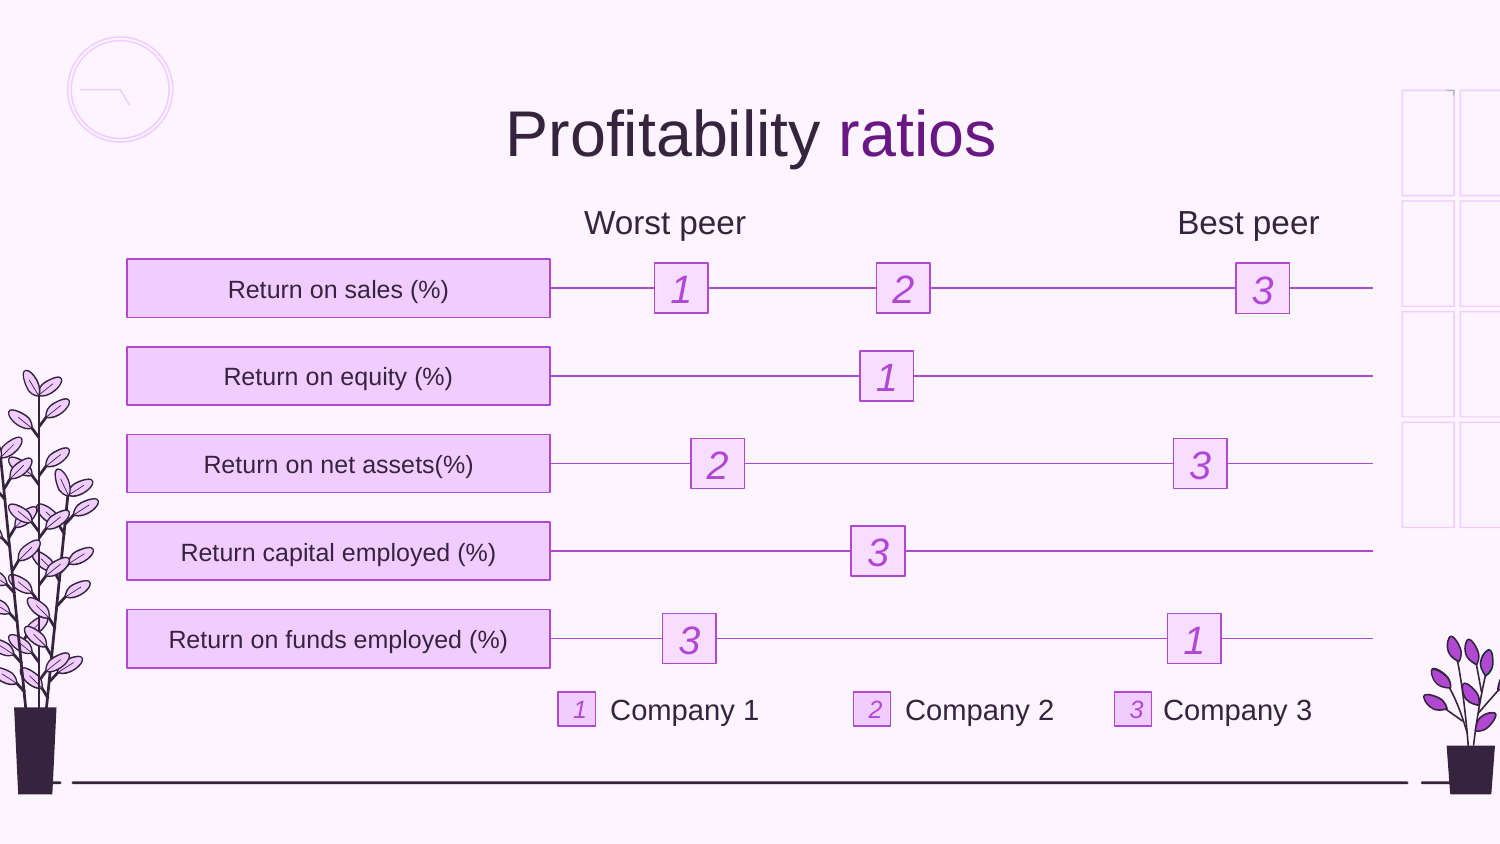

# Profitability ratios
Best peer
Worst peer
Return on sales (%)
1
2
3
Return on equity (%)
1
Return on net assets(%)
2
3
Return capital employed (%)
3
Return on funds employed (%)
3
1
1
2
3
Company 1
Company 2
Company 3